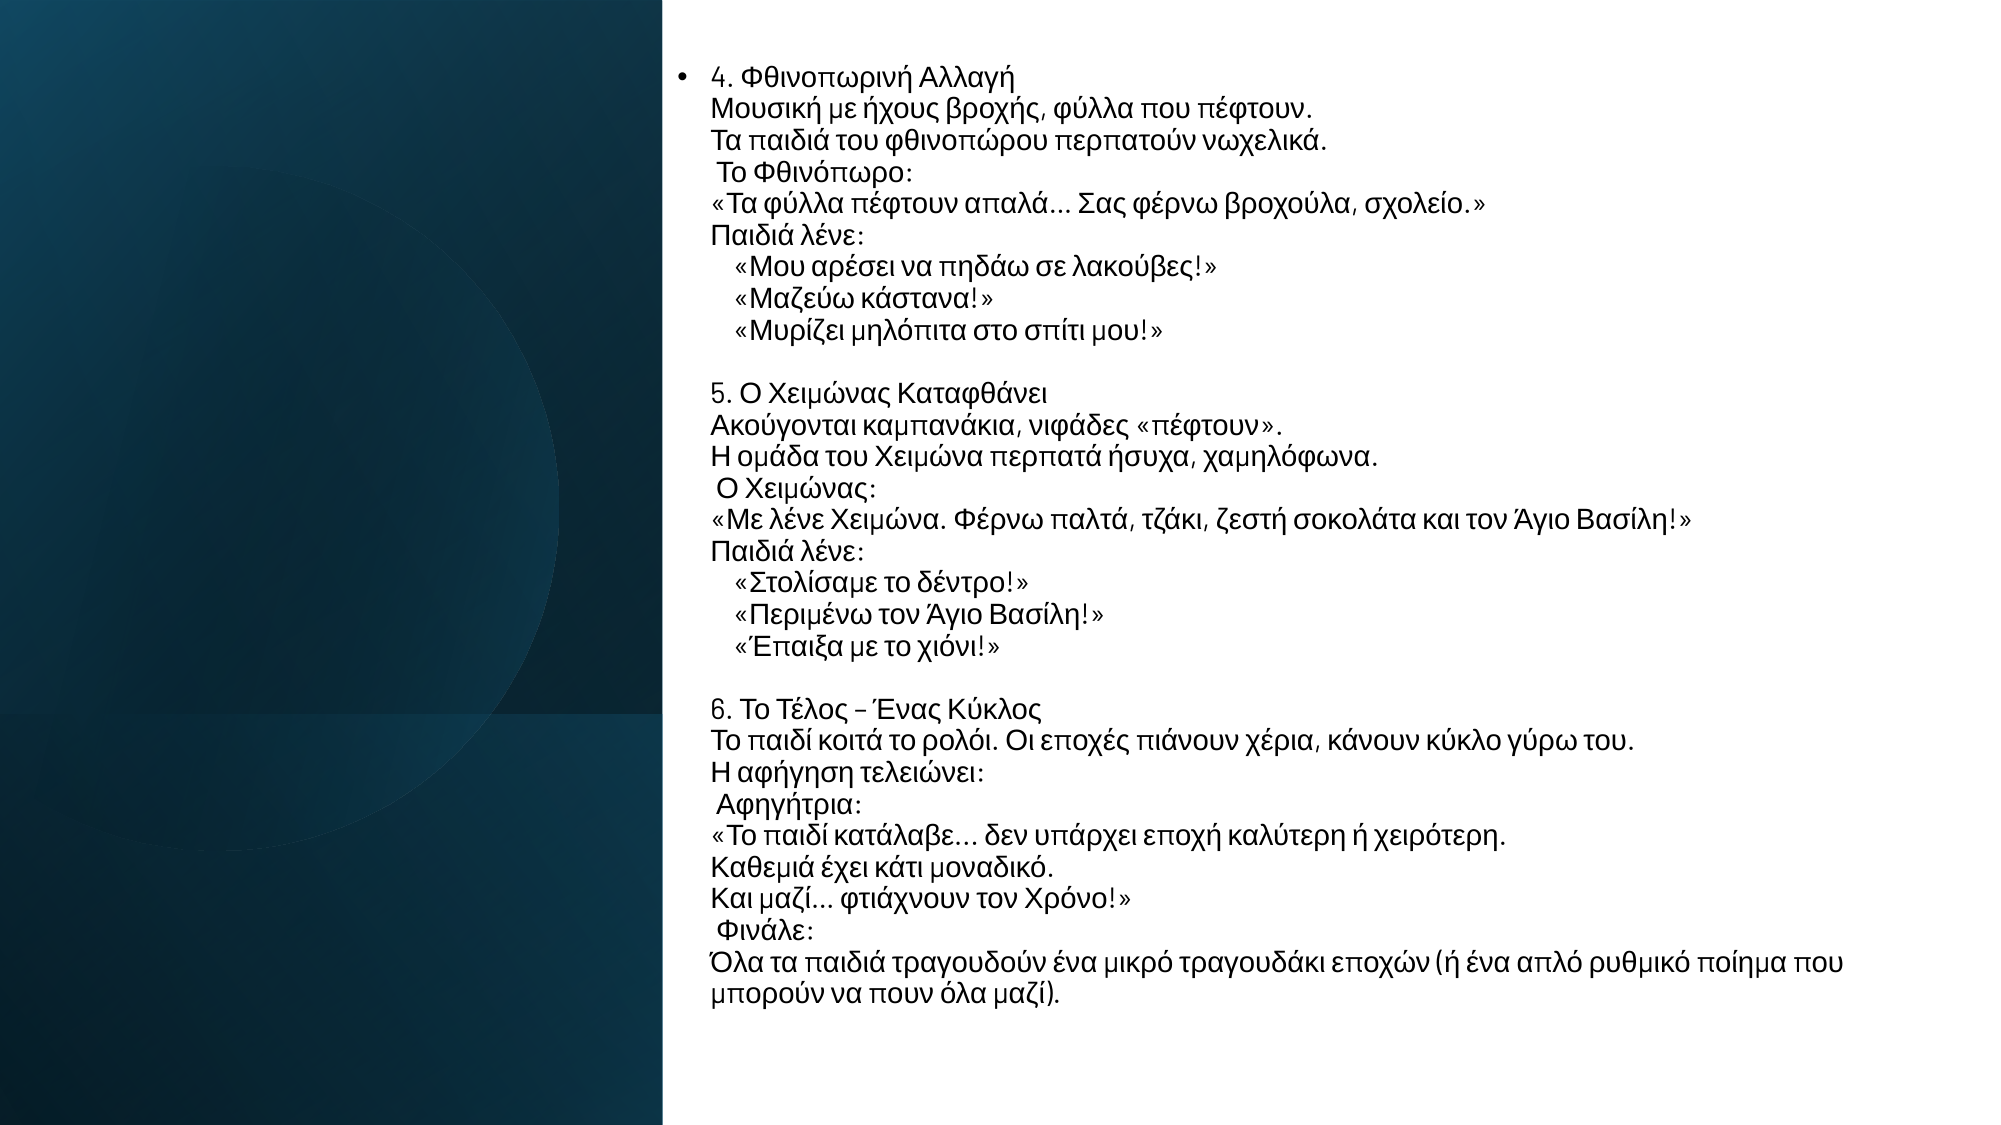

4. Φθινοπωρινή Αλλαγή
Μουσική με ήχους βροχής, φύλλα που πέφτουν.
Τα παιδιά του φθινοπώρου περπατούν νωχελικά.
 Το Φθινόπωρο:
«Τα φύλλα πέφτουν απαλά… Σας φέρνω βροχούλα, σχολείο.»
Παιδιά λένε:
    «Μου αρέσει να πηδάω σε λακούβες!»
    «Μαζεύω κάστανα!»
    «Μυρίζει μηλόπιτα στο σπίτι μου!»
5. Ο Χειμώνας Καταφθάνει
Ακούγονται καμπανάκια, νιφάδες «πέφτουν».
Η ομάδα του Χειμώνα περπατά ήσυχα, χαμηλόφωνα.
 Ο Χειμώνας:
«Με λένε Χειμώνα. Φέρνω παλτά, τζάκι, ζεστή σοκολάτα και τον Άγιο Βασίλη!»
Παιδιά λένε:
    «Στολίσαμε το δέντρο!»
    «Περιμένω τον Άγιο Βασίλη!»
    «Έπαιξα με το χιόνι!»
6. Το Τέλος – Ένας Κύκλος
Το παιδί κοιτά το ρολόι. Οι εποχές πιάνουν χέρια, κάνουν κύκλο γύρω του.
Η αφήγηση τελειώνει:
 Αφηγήτρια:
«Το παιδί κατάλαβε... δεν υπάρχει εποχή καλύτερη ή χειρότερη.
Καθεμιά έχει κάτι μοναδικό.
Και μαζί… φτιάχνουν τον Χρόνο!»
 Φινάλε:
Όλα τα παιδιά τραγουδούν ένα μικρό τραγουδάκι εποχών (ή ένα απλό ρυθμικό ποίημα που μπορούν να πουν όλα μαζί).